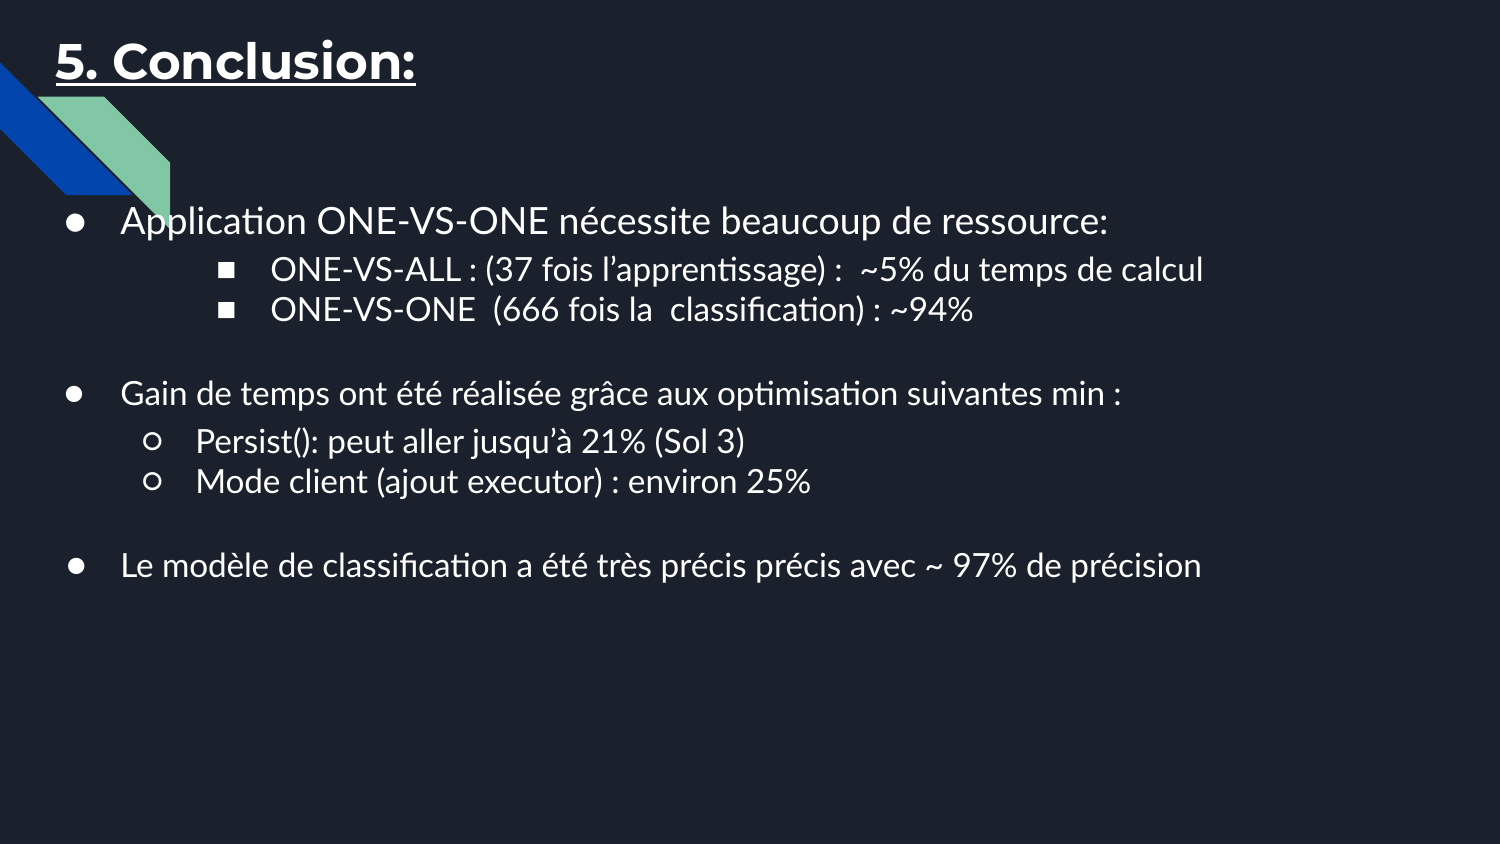

# 5. Conclusion:
Application ONE-VS-ONE nécessite beaucoup de ressource:
ONE-VS-ALL : (37 fois l’apprentissage) :  ~5% du temps de calcul
ONE-VS-ONE  (666 fois la  classification) : ~94%

Gain de temps ont été réalisée grâce aux optimisation suivantes min :
Persist(): peut aller jusqu’à 21% (Sol 3)
Mode client (ajout executor) : environ 25%

Le modèle de classification a été très précis précis avec ~ 97% de précision